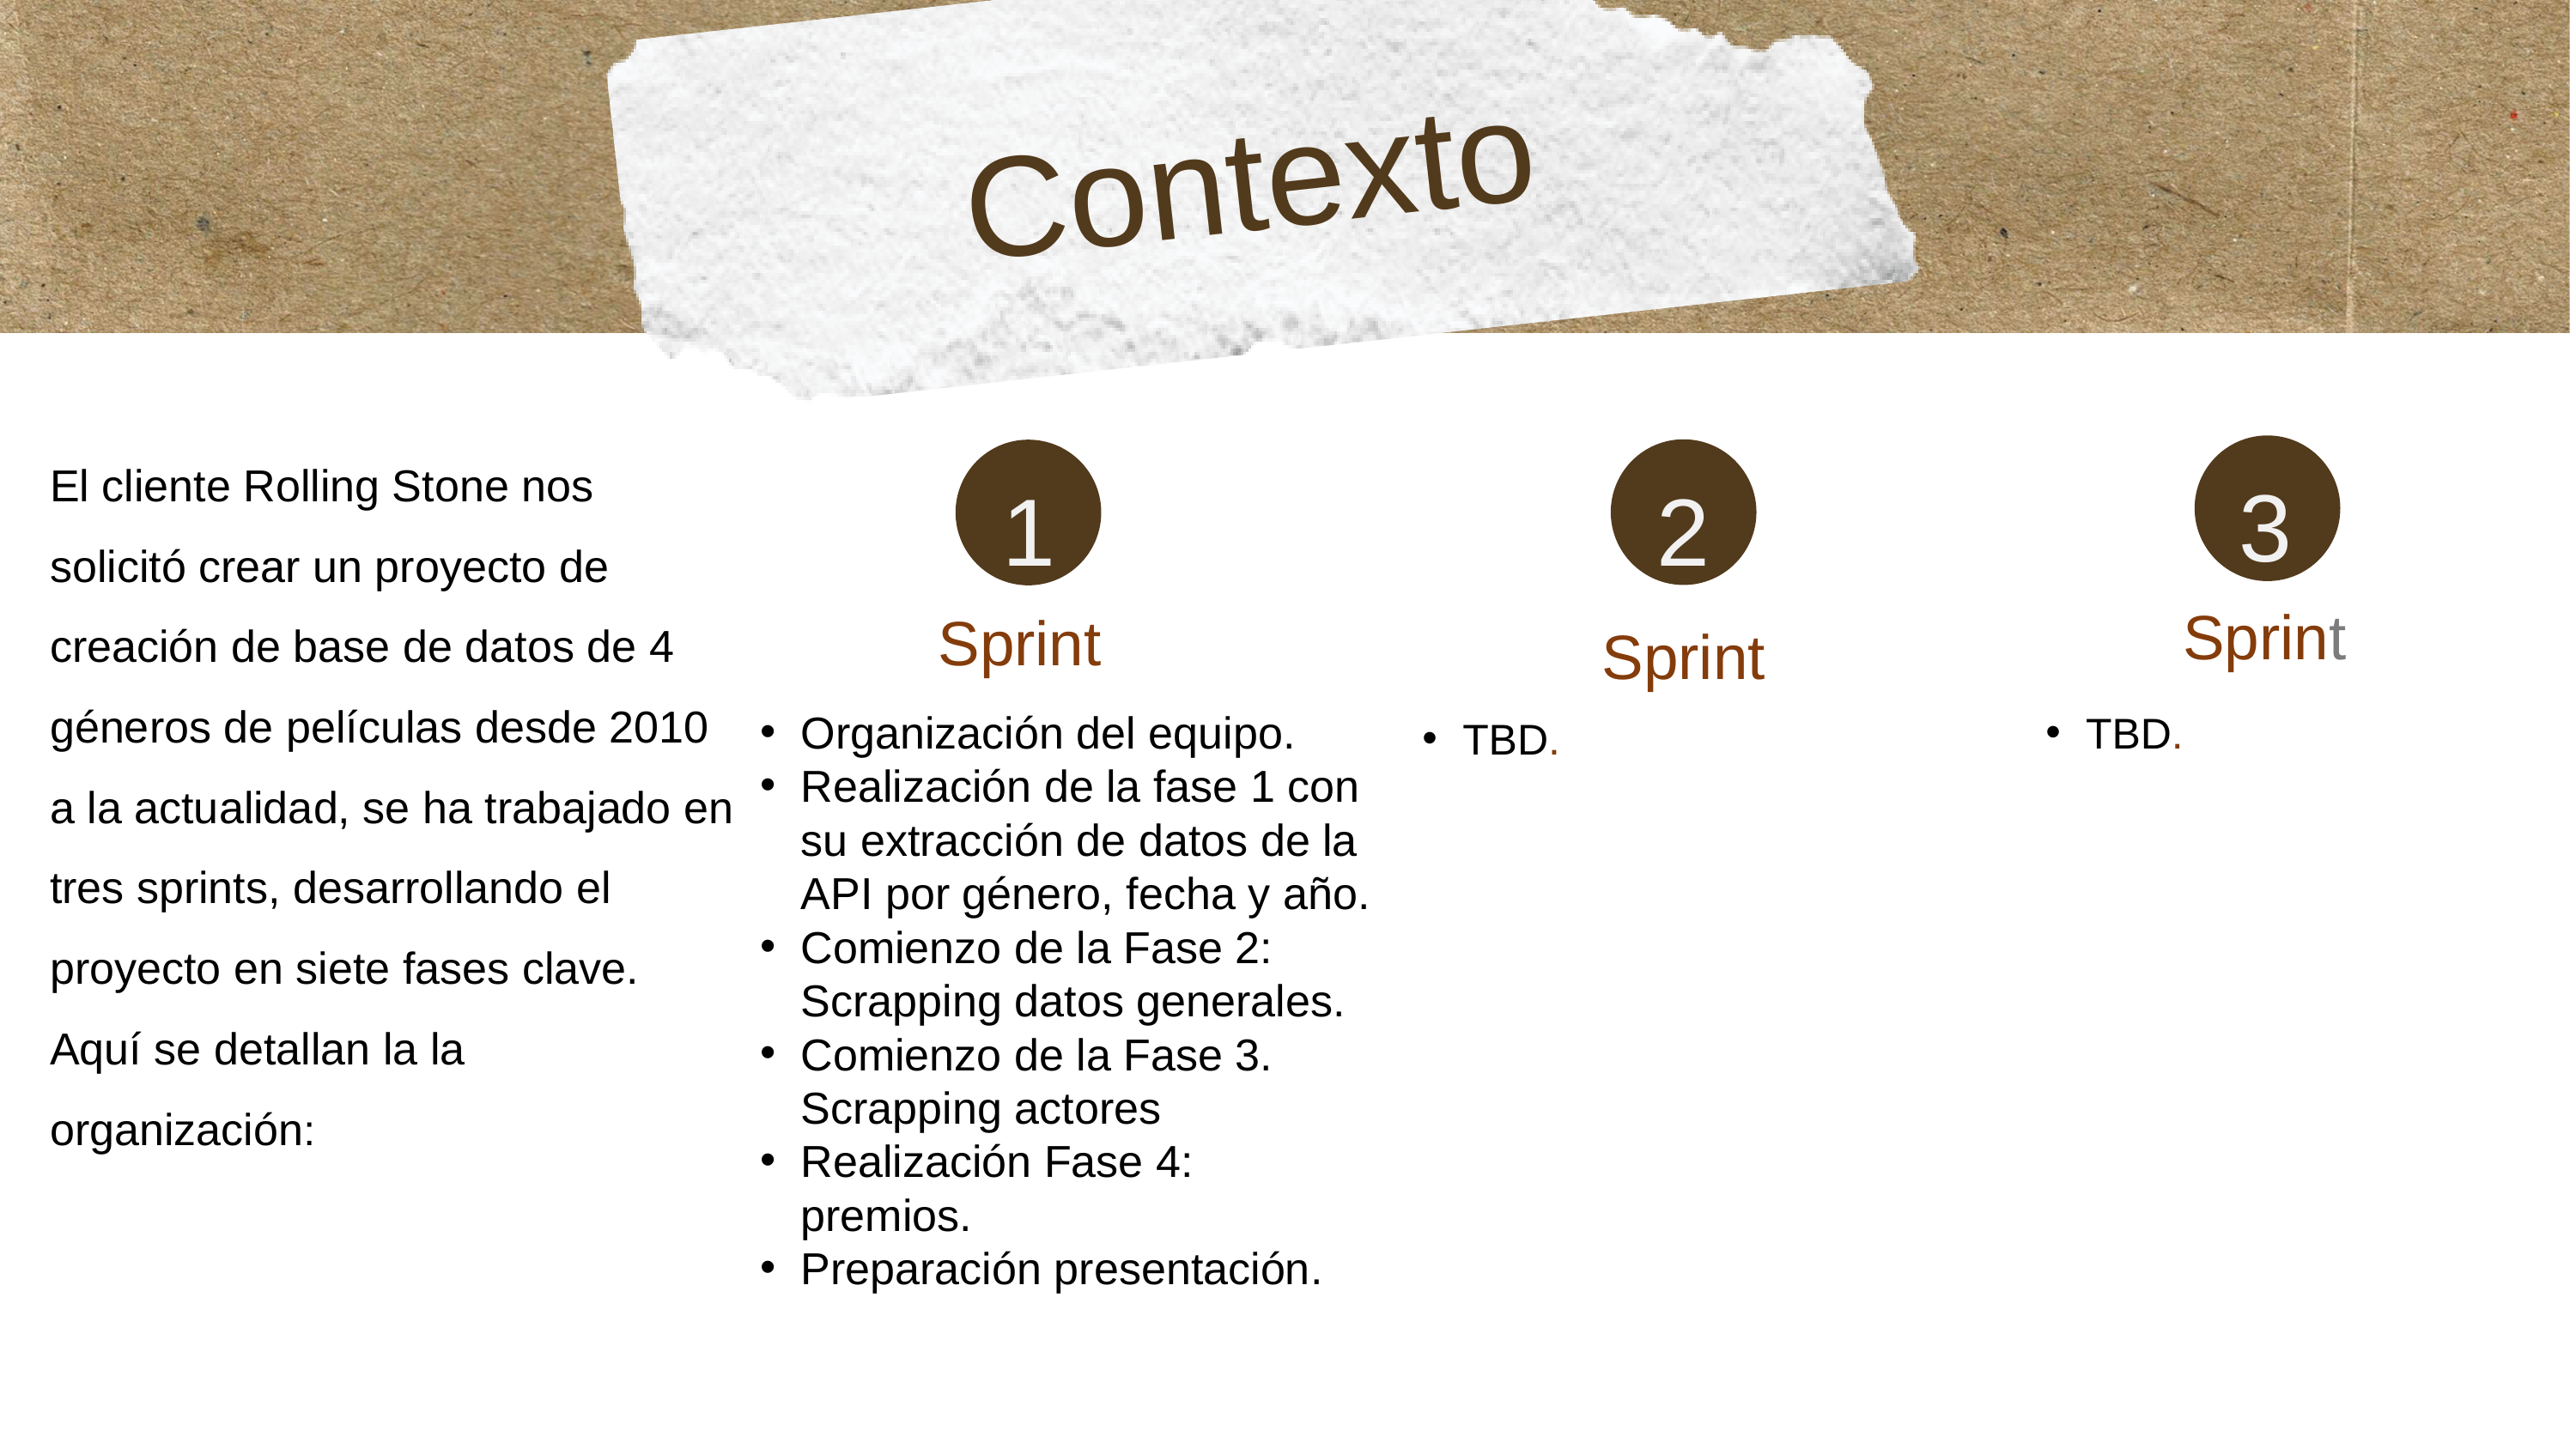

Contexto
El cliente Rolling Stone nos solicitó crear un proyecto de creación de base de datos de 4 géneros de películas desde 2010 a la actualidad, se ha trabajado en tres sprints, desarrollando el proyecto en siete fases clave.
Aquí se detallan la la organización:
3

Sprint
TBD.

1

Sprint
Organización del equipo.
Realización de la fase 1 con su extracción de datos de la API por género, fecha y año.
Comienzo de la Fase 2: Scrapping datos generales.
Comienzo de la Fase 3. Scrapping actores
Realización Fase 4: premios.
Preparación presentación.
2

Sprint
TBD.